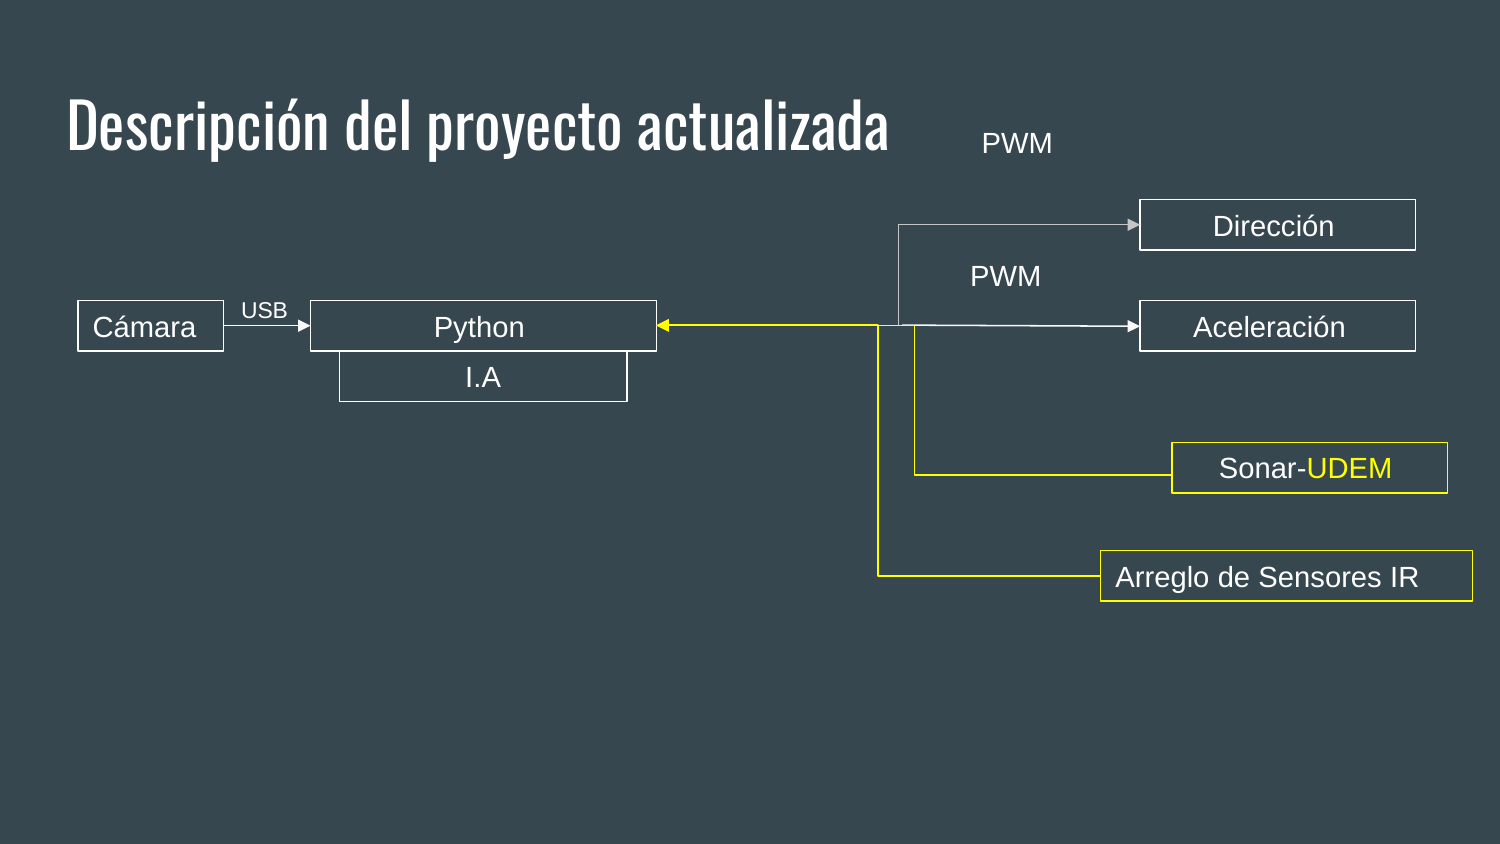

# Descripción del proyecto actualizada
PWM
Dirección
PWM
USB
Cámara
Python
Aceleración
I.A
Sonar-UDEM
Arreglo de Sensores IR